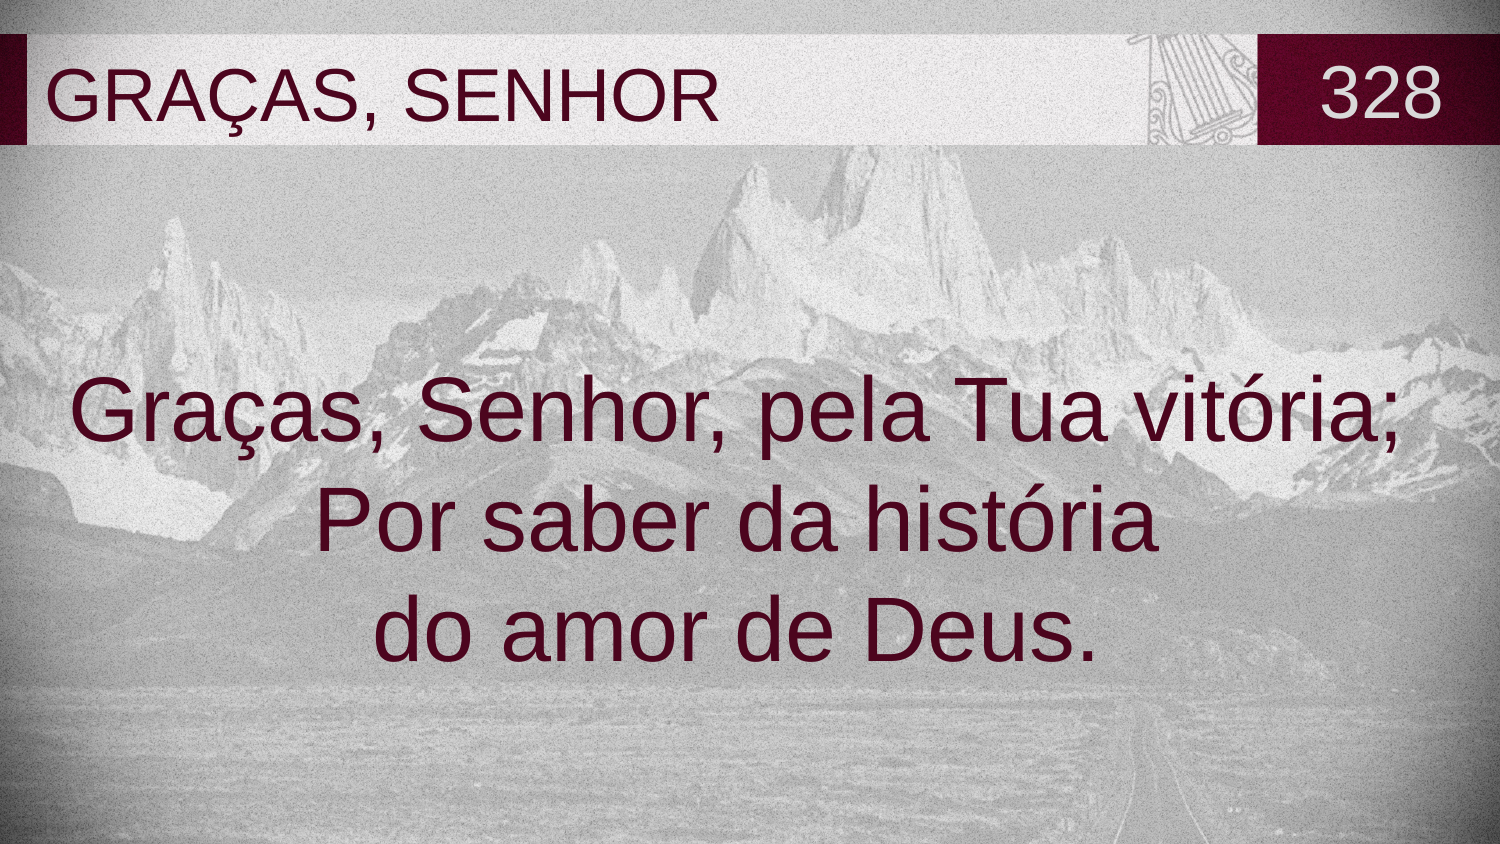

# GRAÇAS, SENHOR
328
Graças, Senhor, pela Tua vitória;
Por saber da história
do amor de Deus.